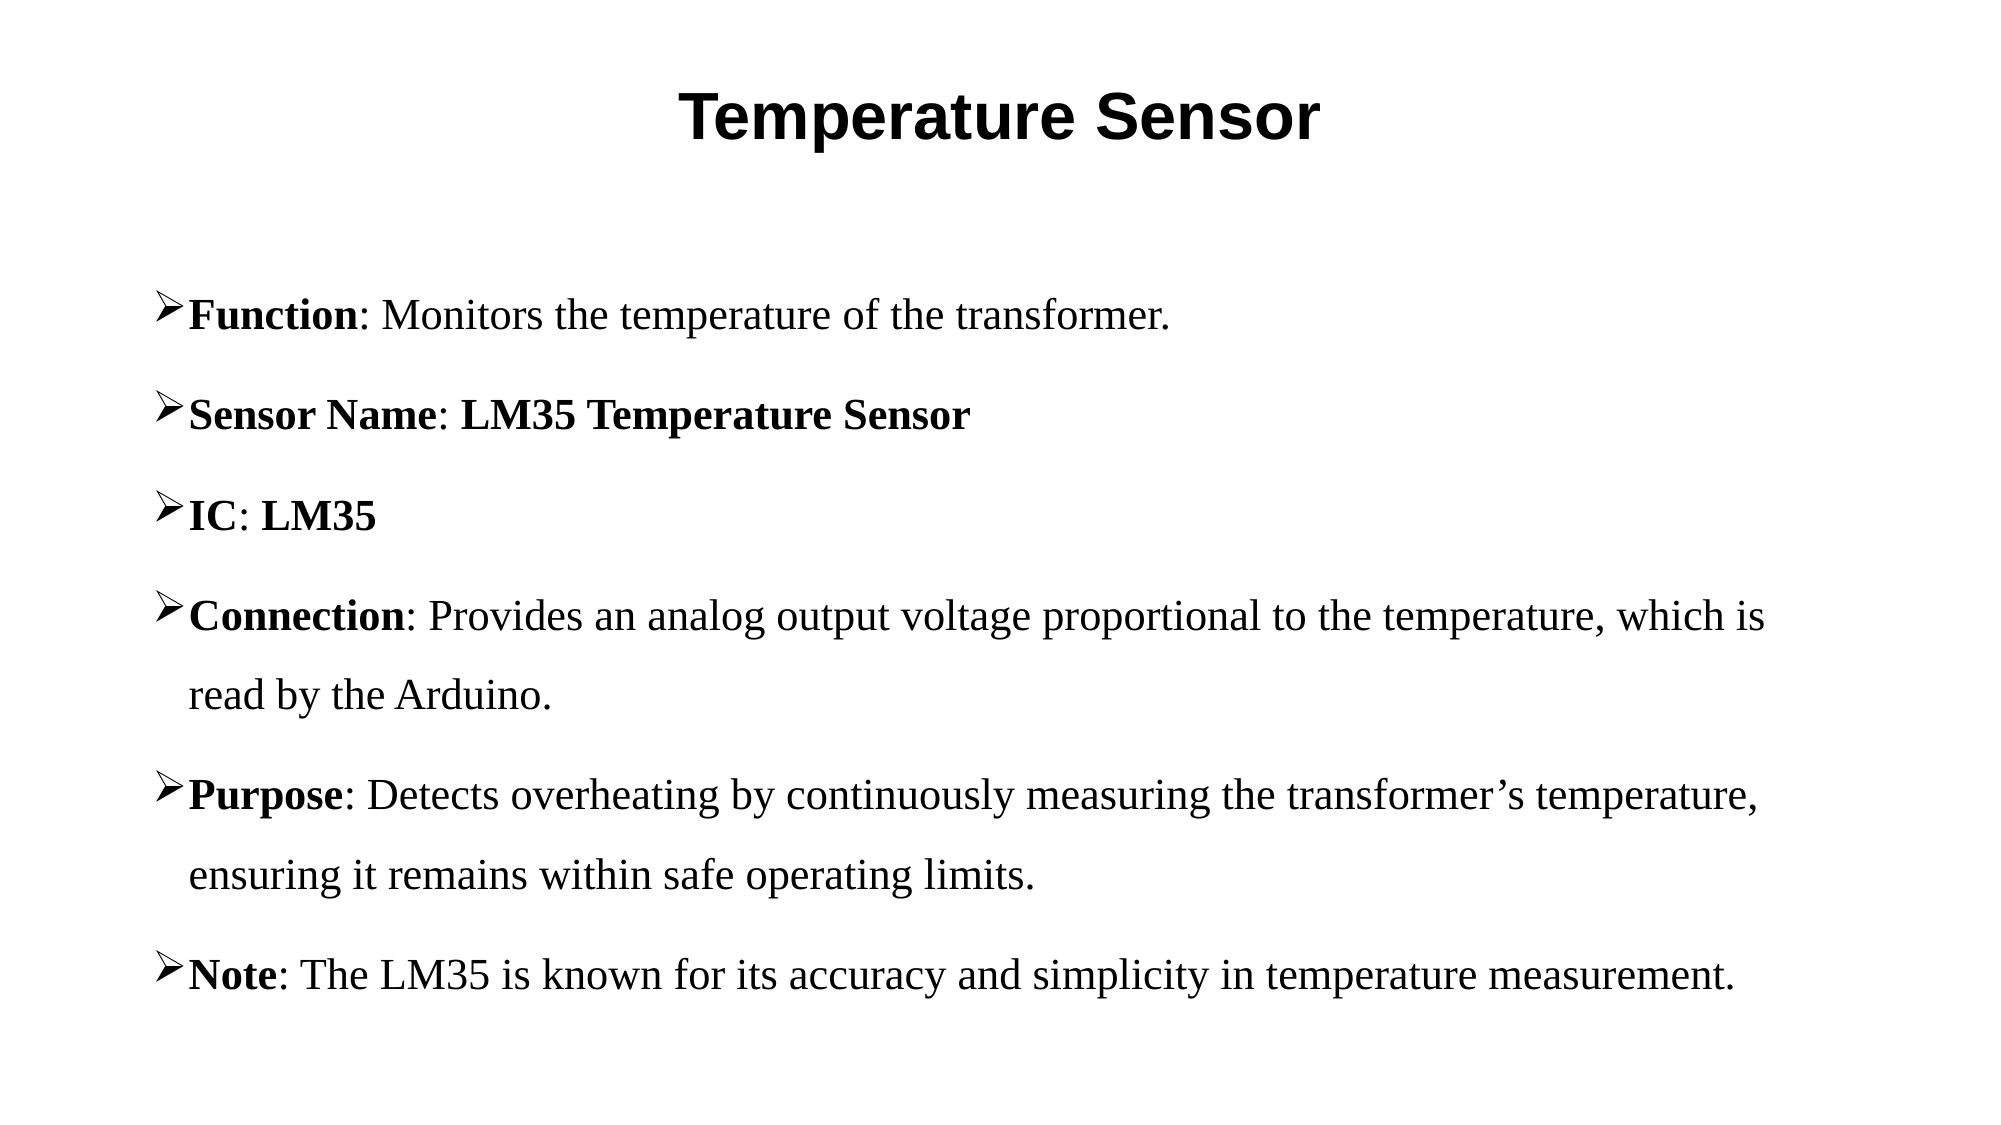

# Temperature Sensor
Function: Monitors the temperature of the transformer.
Sensor Name: LM35 Temperature Sensor
IC: LM35
Connection: Provides an analog output voltage proportional to the temperature, which is read by the Arduino.
Purpose: Detects overheating by continuously measuring the transformer’s temperature, ensuring it remains within safe operating limits.
Note: The LM35 is known for its accuracy and simplicity in temperature measurement.